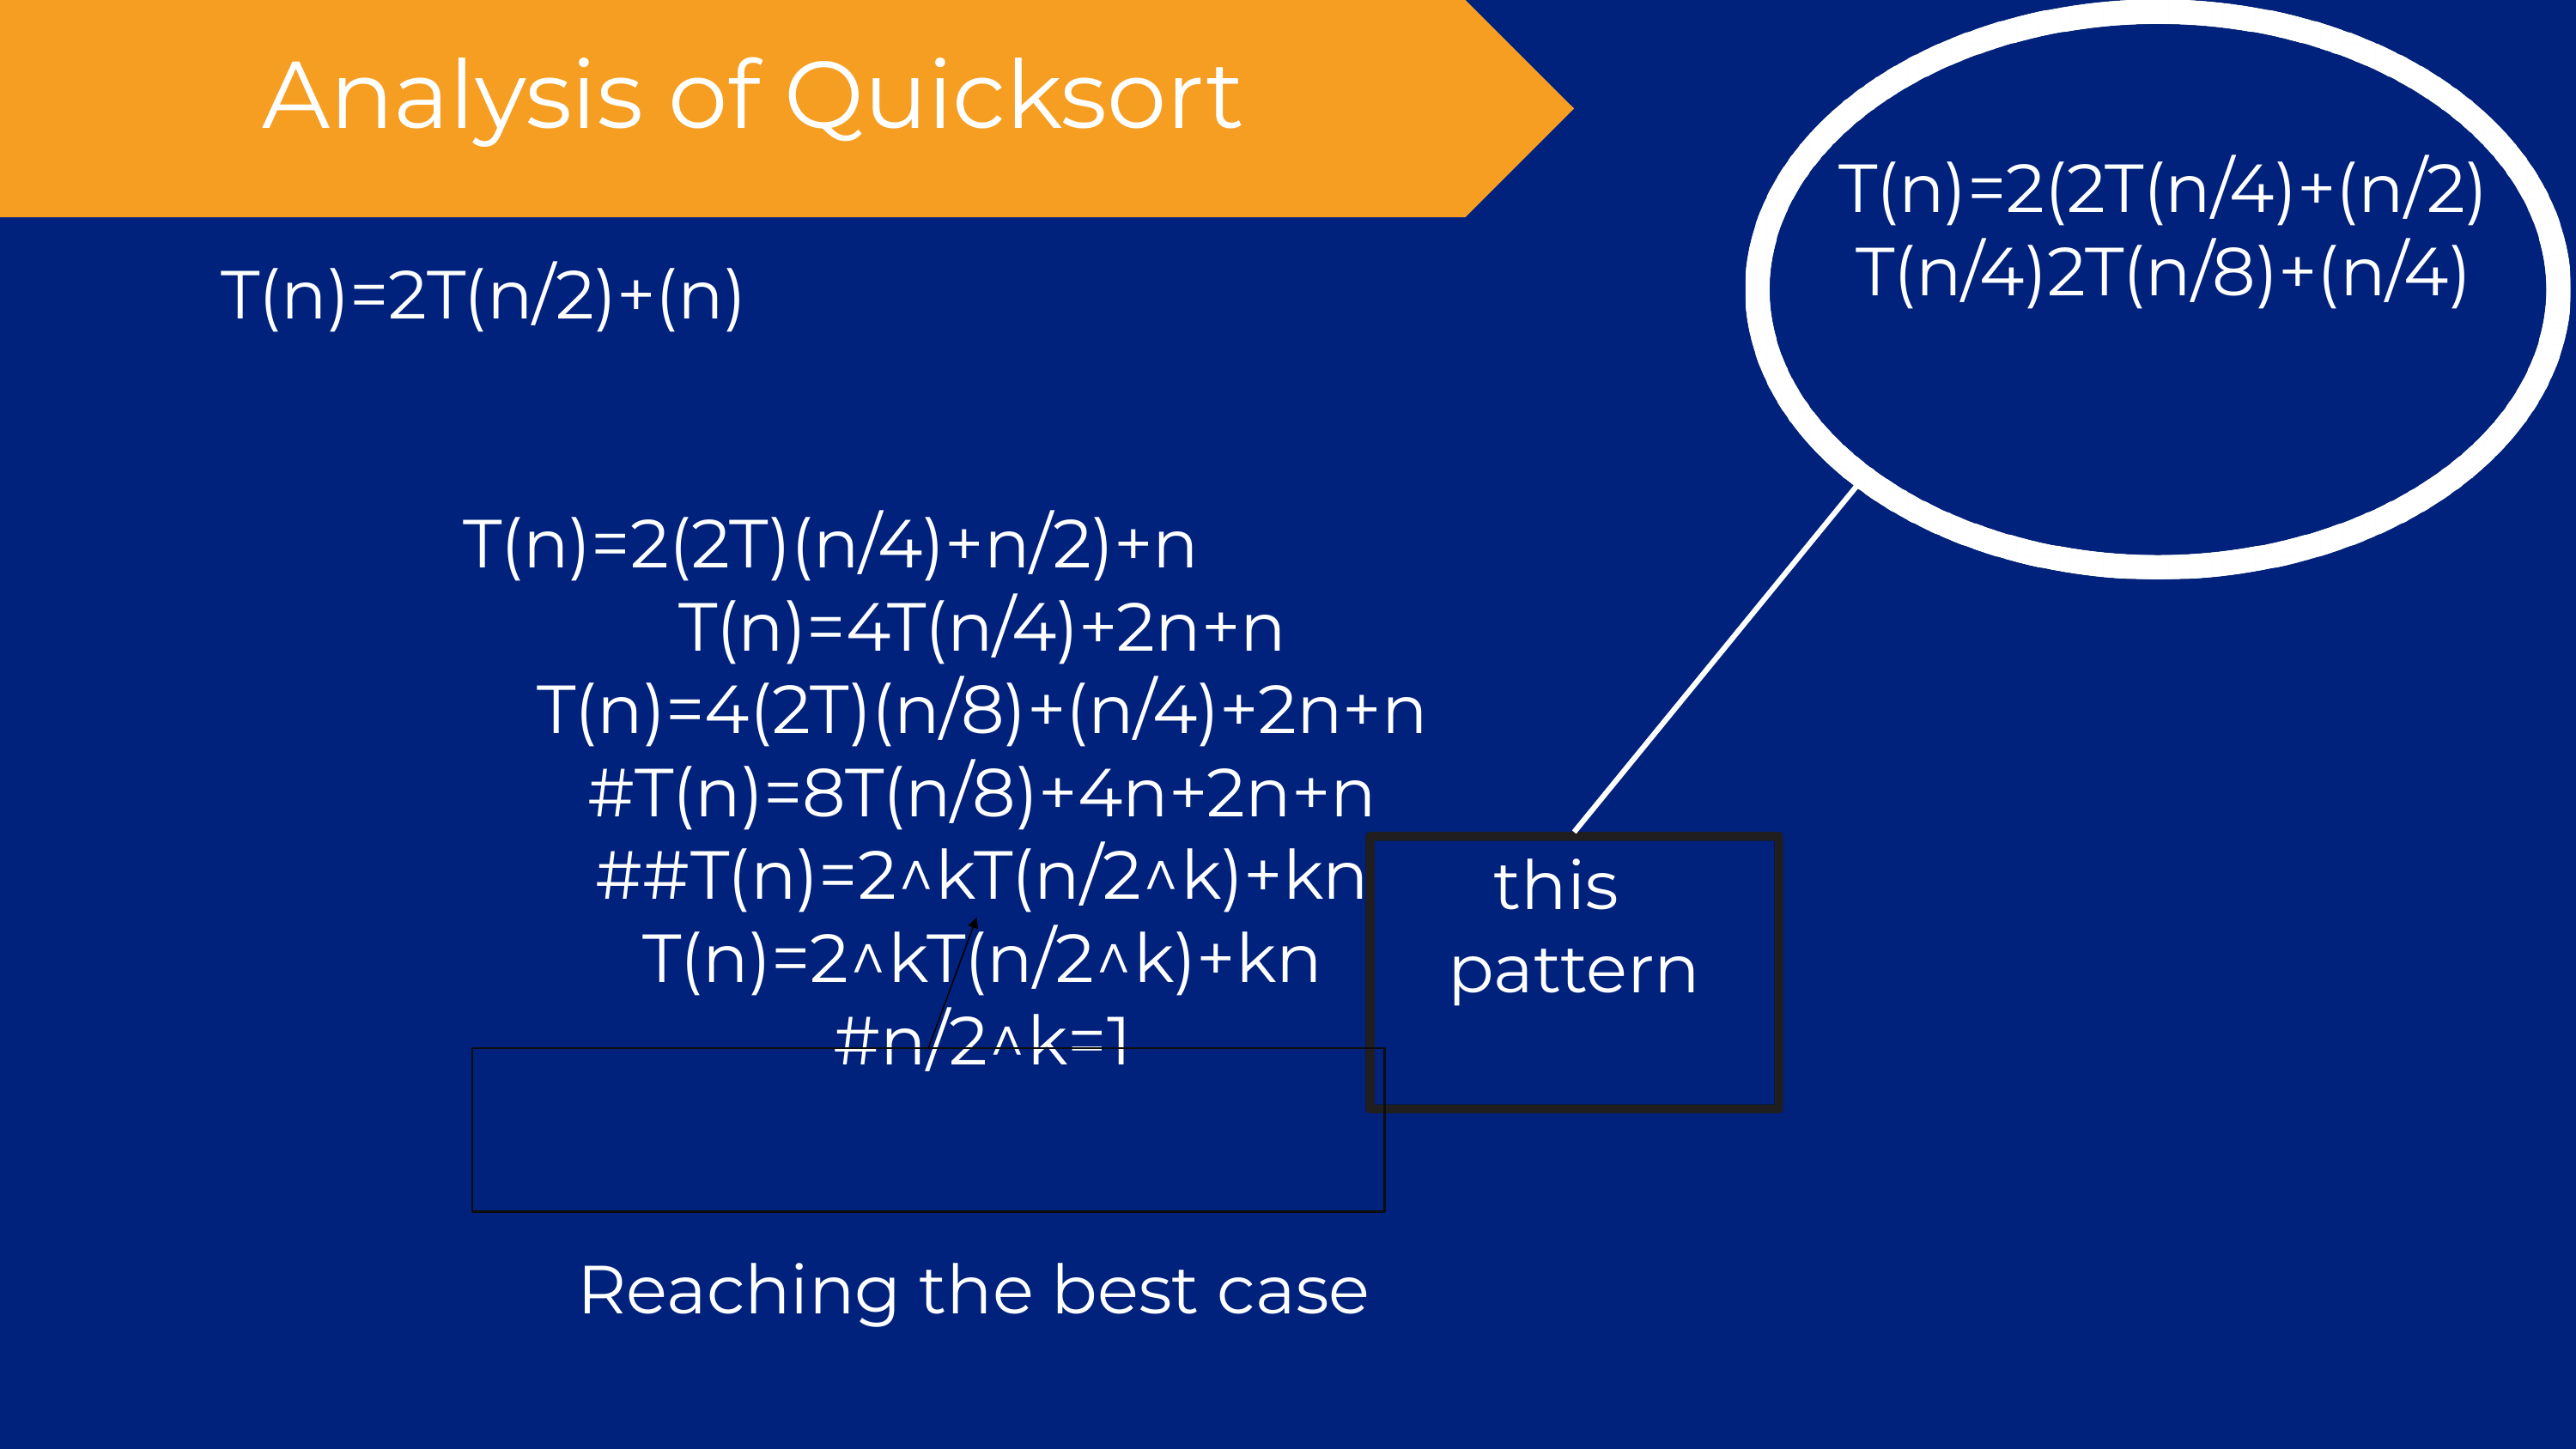

Analysis of Quicksort
T(n)=2(2T(n/4)+(n/2)
T(n/4)2T(n/8)+(n/4)

T(n)=2T(n/2)+(n)
T(n)=2(2T)(n/4)+n/2)+n
T(n)=4T(n/4)+2n+n
T(n)=4(2T)(n/8)+(n/4)+2n+n
#T(n)=8T(n/8)+4n+2n+n
##T(n)=2^kT(n/2^k)+kn
T(n)=2^kT(n/2^k)+kn
#n/2^k=1

Reaching the best case

this
pattern